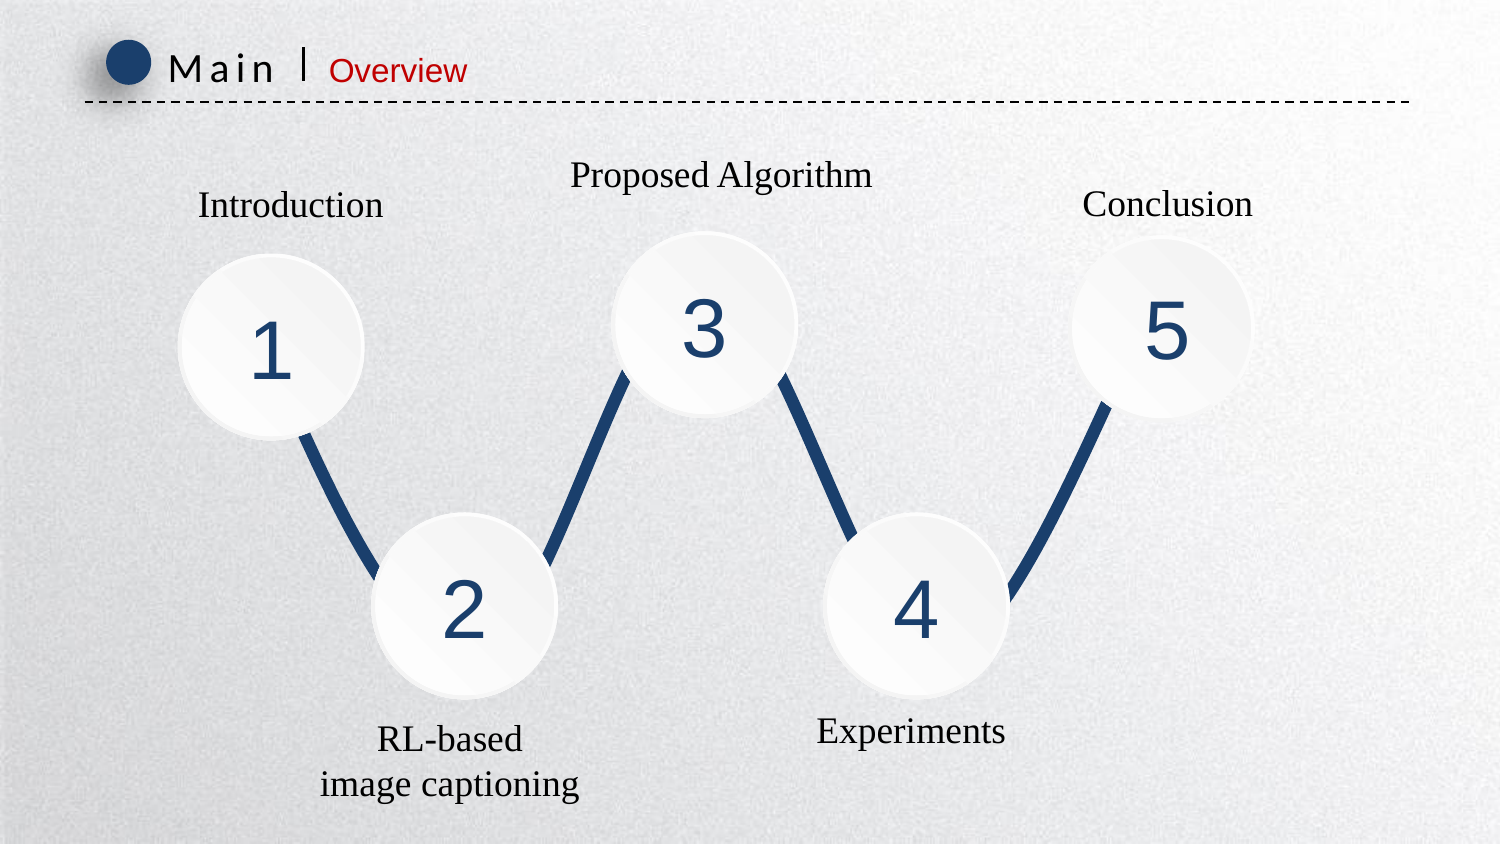

Main

Overview
Proposed Algorithm
Conclusion
Introduction

3

5

1

2

4
Experiments
RL-based
image captioning